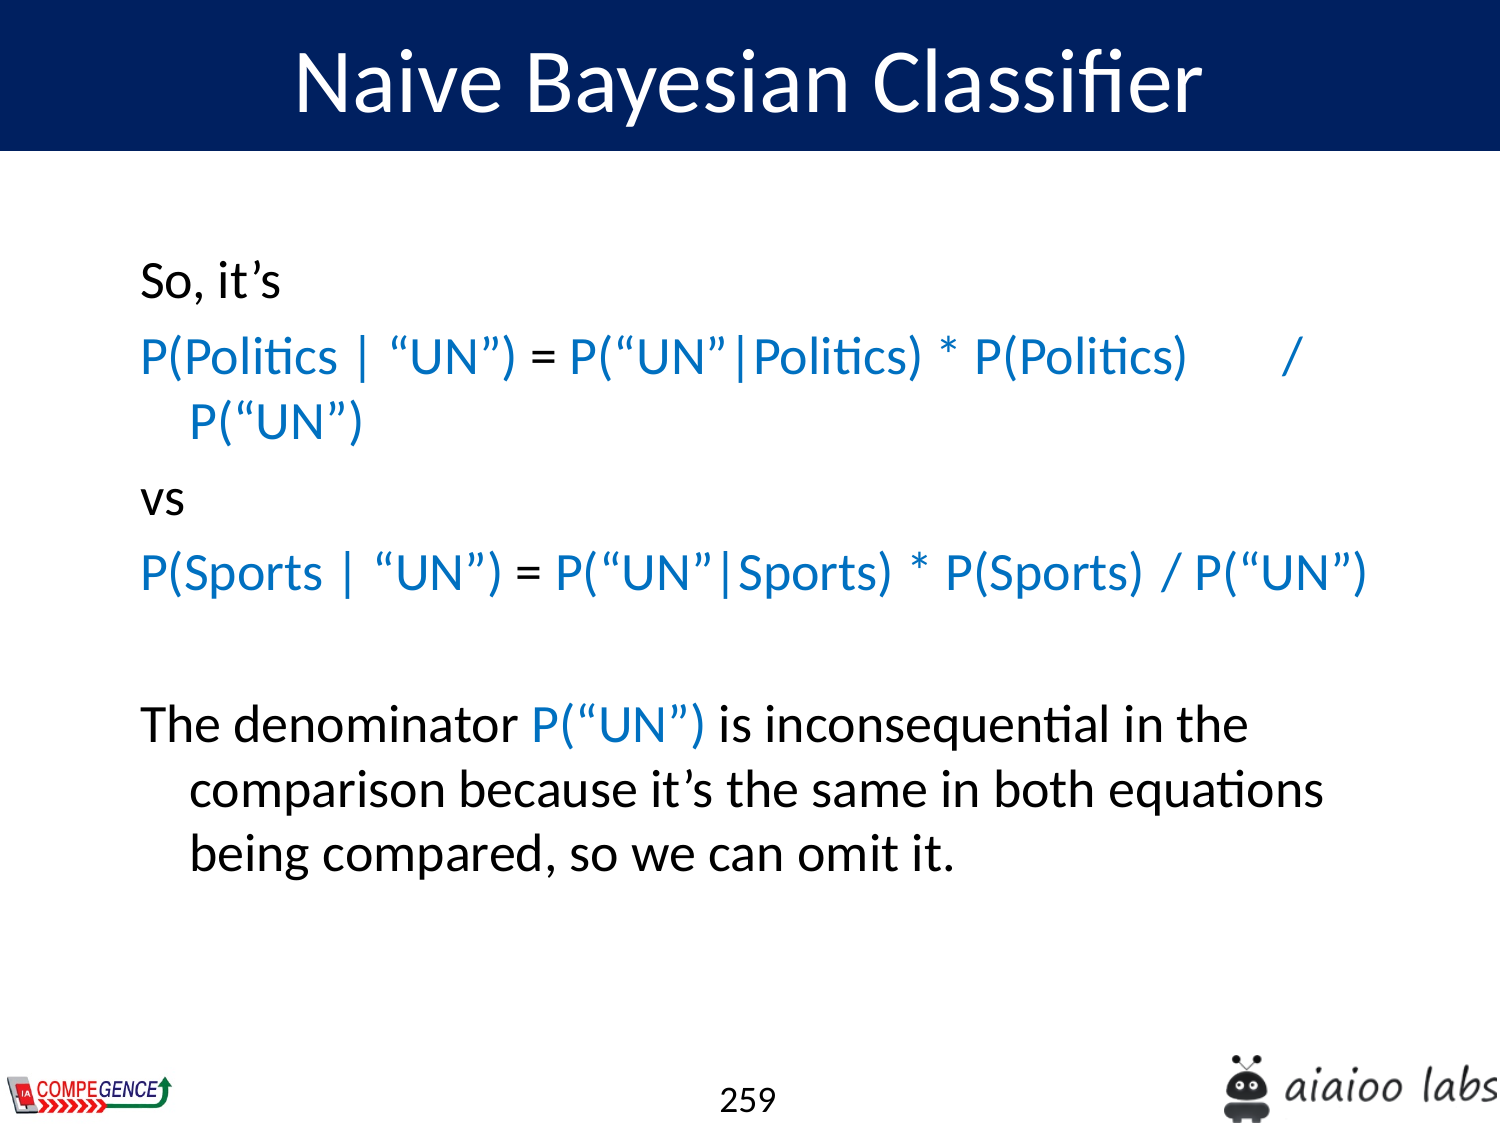

Naive Bayesian Classifier
So, it’s
P(Politics | “UN”) = P(“UN”|Politics) * P(Politics) 					/ P(“UN”)
vs
P(Sports | “UN”) = P(“UN”|Sports) * P(Sports) 						/ P(“UN”)

The denominator P(“UN”) is inconsequential in the comparison because it’s the same in both equations being compared, so we can omit it.